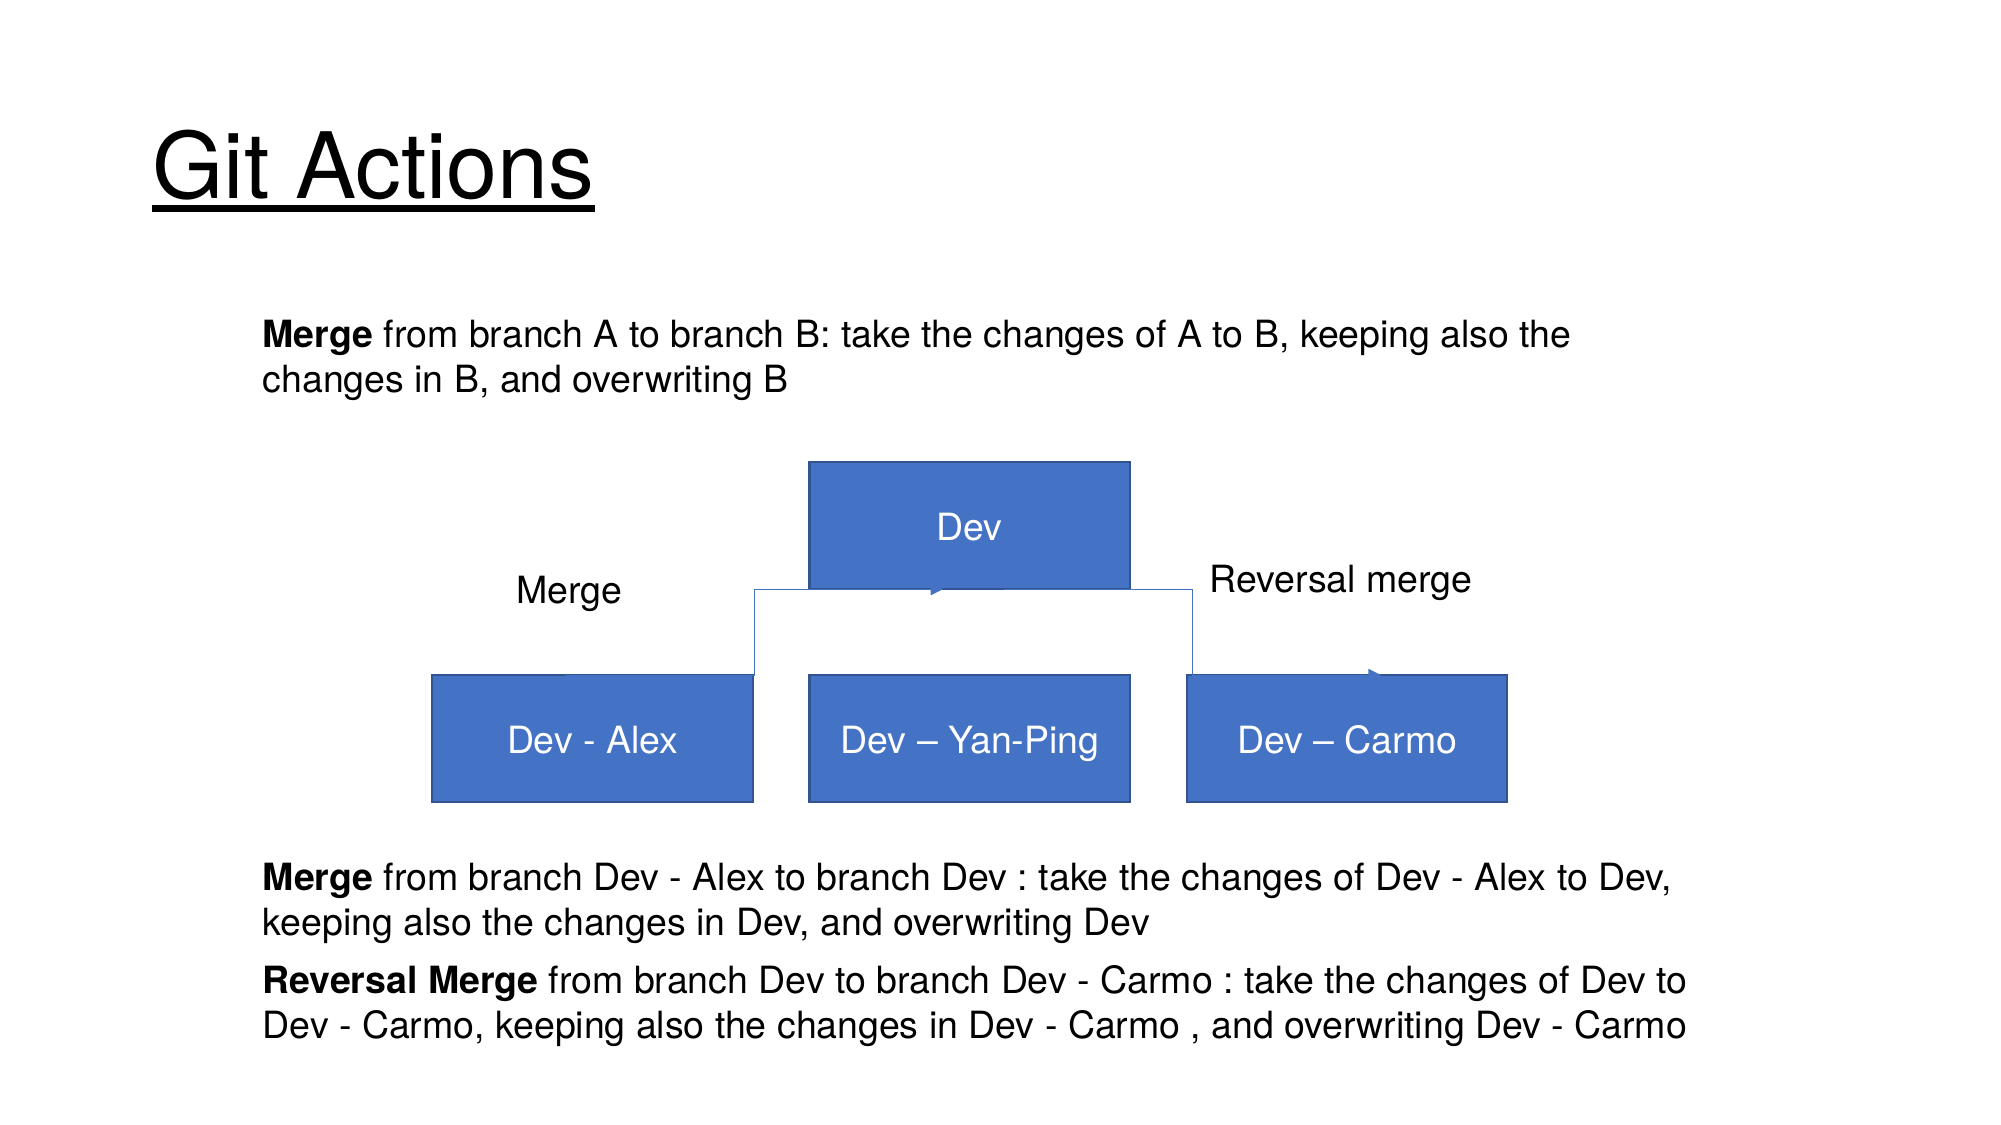

# Git Actions
Merge from branch A to branch B: take the changes of A to B, keeping also the changes in B, and overwriting B
Dev
Reversal merge
Merge
Dev - Alex
Dev – Yan-Ping
Dev – Carmo
Merge from branch Dev - Alex to branch Dev : take the changes of Dev - Alex to Dev, keeping also the changes in Dev, and overwriting Dev
Reversal Merge from branch Dev to branch Dev - Carmo : take the changes of Dev to Dev - Carmo, keeping also the changes in Dev - Carmo , and overwriting Dev - Carmo